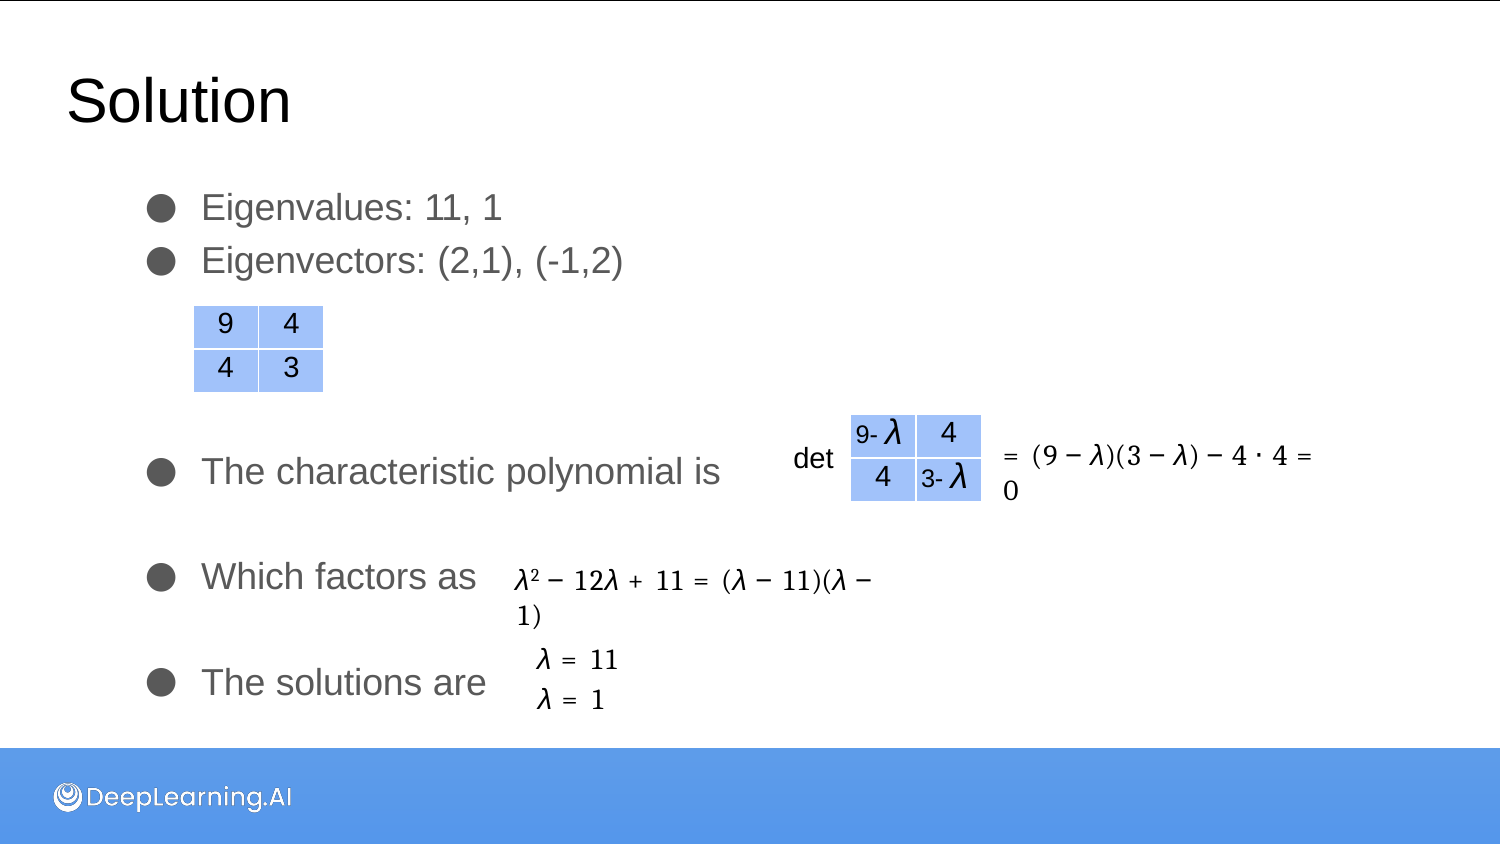

# Solution
Eigenvalues: 11, 1
Eigenvectors: (2,1), (-1,2)
| 9 | 4 |
| --- | --- |
| 4 | 3 |
| 9- λ | 4 |
| --- | --- |
| 4 | 3- λ |
= (9 − λ)(3 − λ) − 4 ⋅ 4 = 0
det
The characteristic polynomial is
Which factors as
λ2 − 12λ + 11 = (λ − 11)(λ − 1)
λ = 11
λ = 1
The solutions are